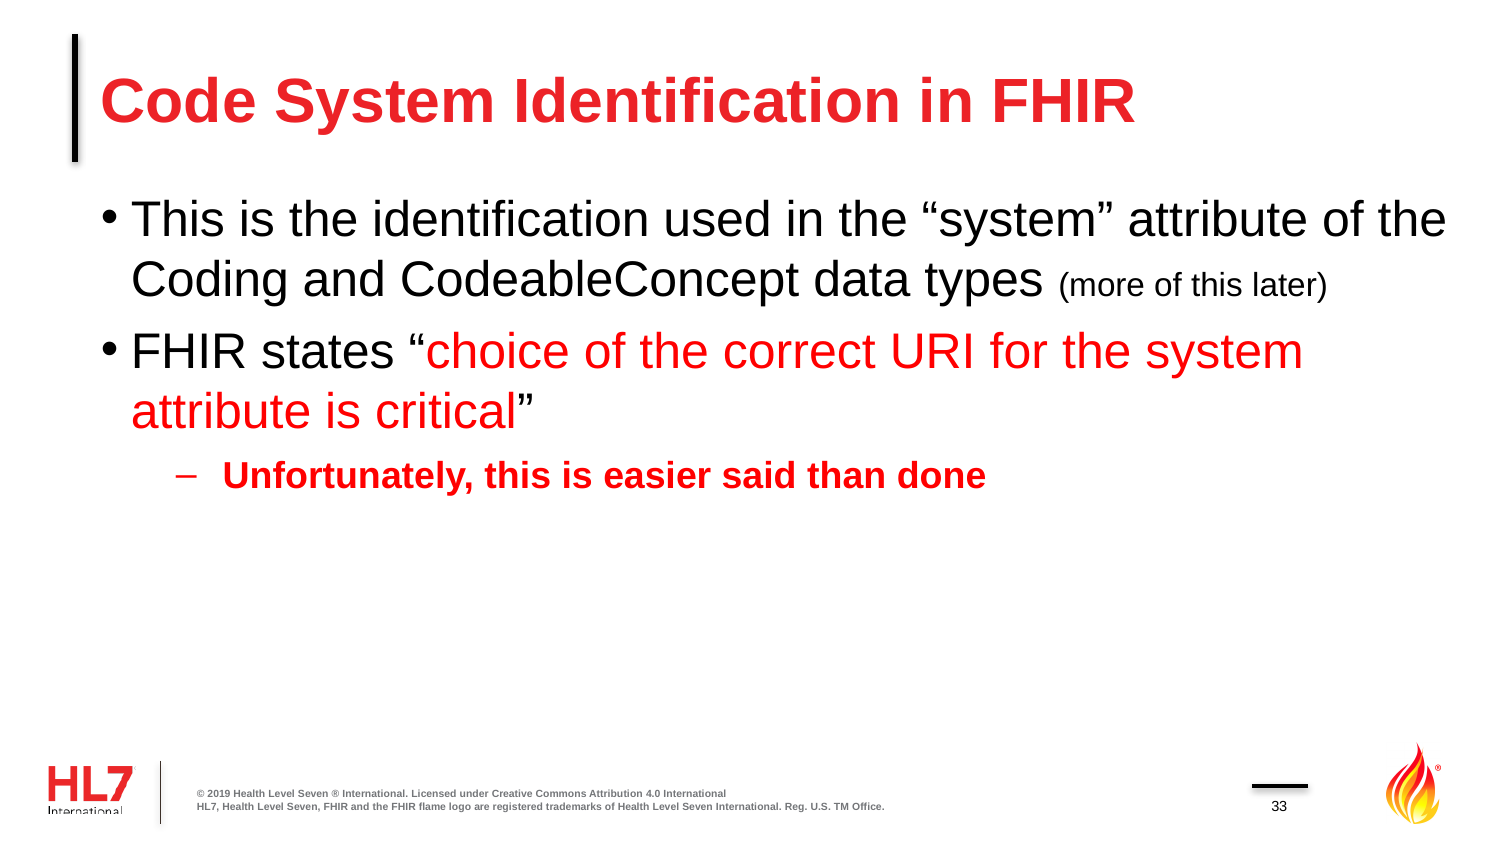

# Code System Identification in FHIR
This is the identification used in the “system” attribute of the Coding and CodeableConcept data types (more of this later)
FHIR states “choice of the correct URI for the system attribute is critical”
Unfortunately, this is easier said than done
© 2019 Health Level Seven ® International. Licensed under Creative Commons Attribution 4.0 International
HL7, Health Level Seven, FHIR and the FHIR flame logo are registered trademarks of Health Level Seven International. Reg. U.S. TM Office.
33